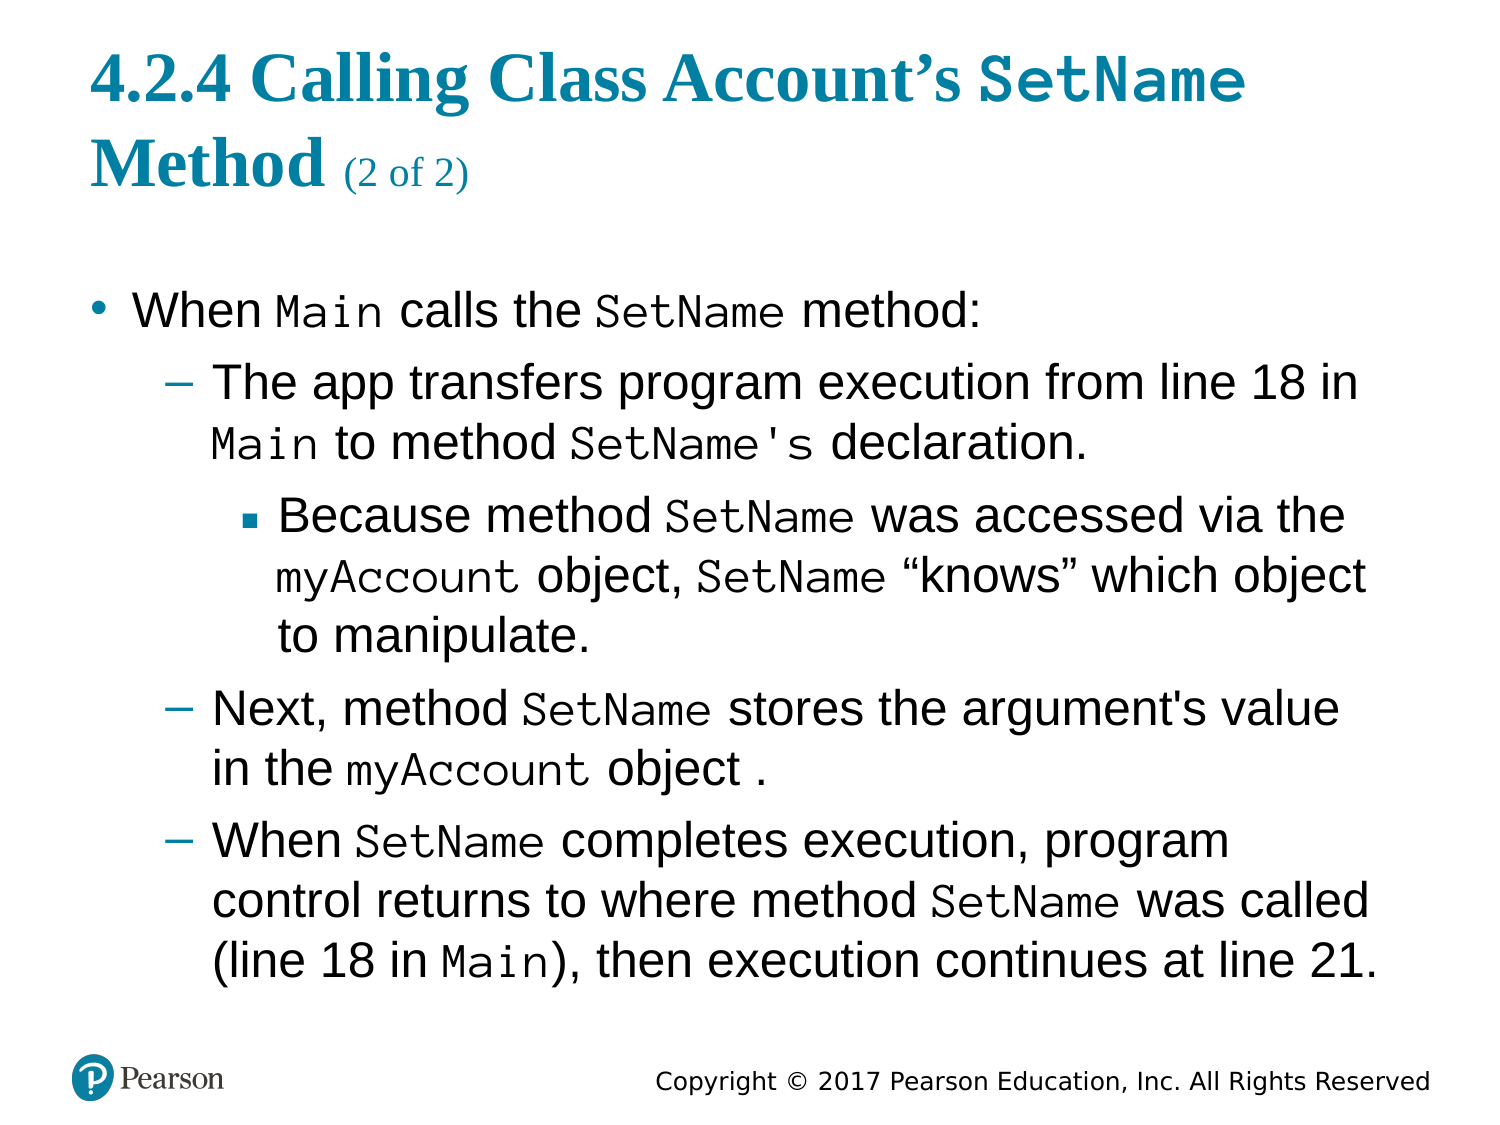

# 4.2.4 Calling Class Account’s SetName Method (2 of 2)
When Main calls the SetName method:
The app transfers program execution from line 18 in Main to method SetName's declaration.
Because method SetName was accessed via the myAccount object, SetName “knows” which object to manipulate.
Next, method SetName stores the argument's value in the myAccount object .
When SetName completes execution, program control returns to where method SetName was called (line 18 in Main), then execution continues at line 21.